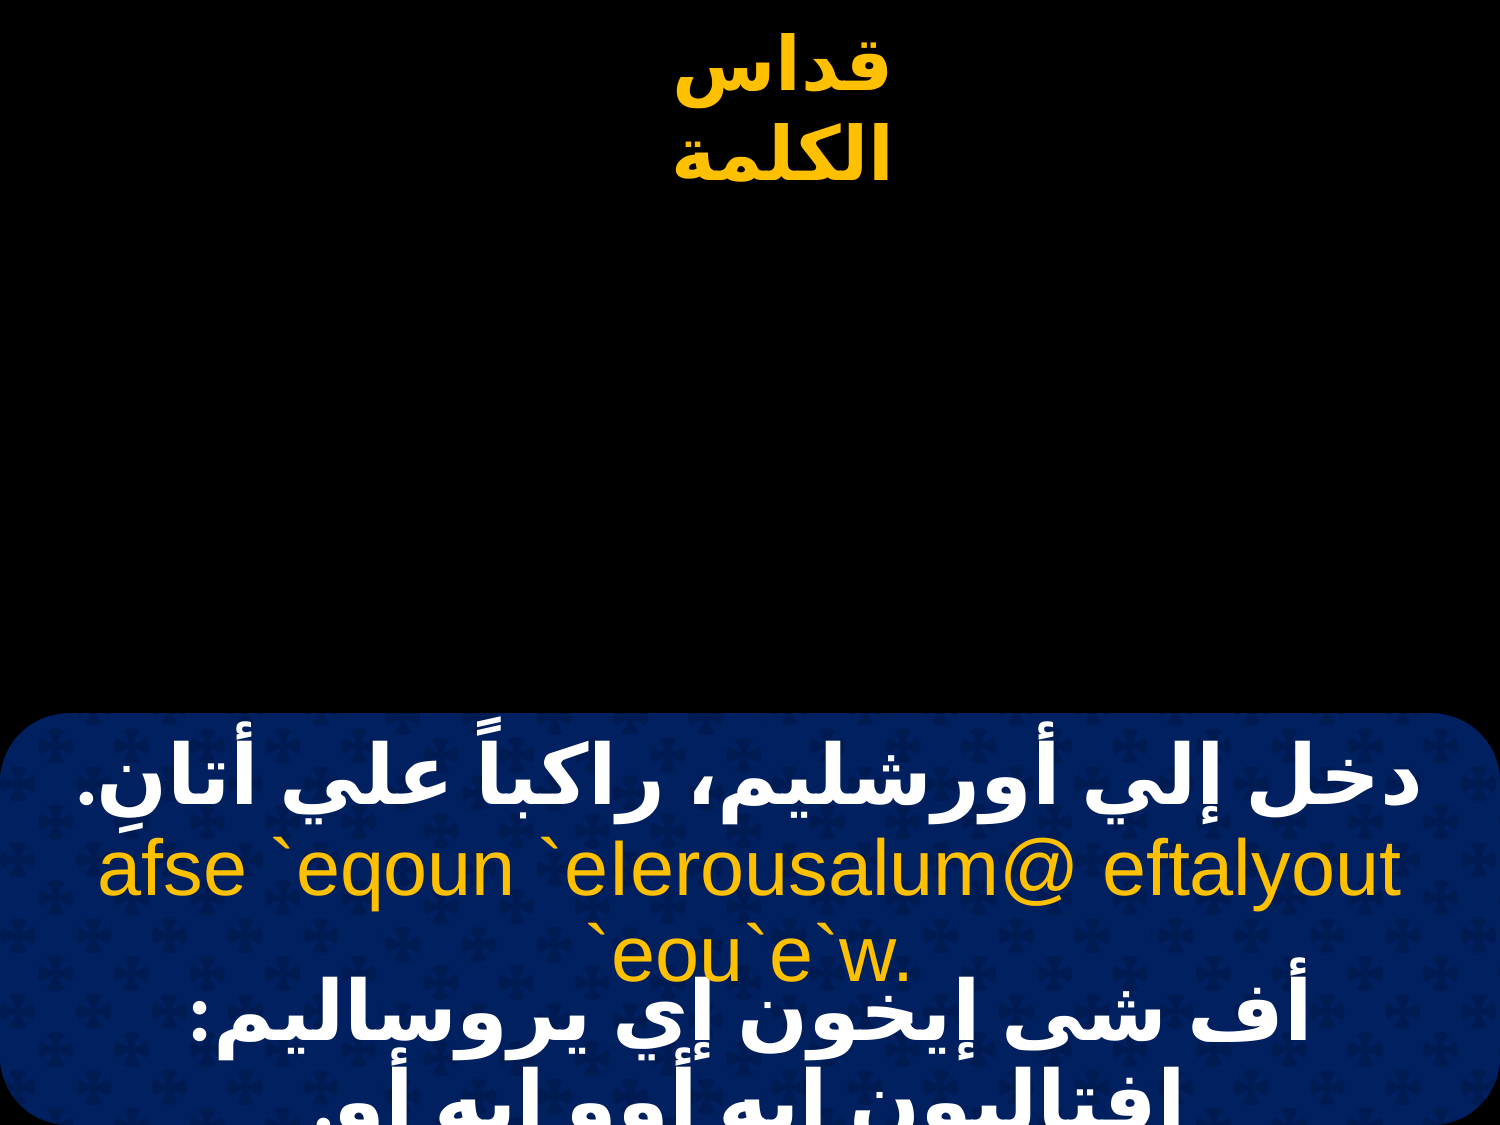

# دخل إلي أورشليم، راكباً علي أتانِ.
afse `eqoun `eIerousalum@ eftalyout `eou`e`w.
أف شى إيخون إي يروساليم: إفتاليون إيه أوو إيه أو.